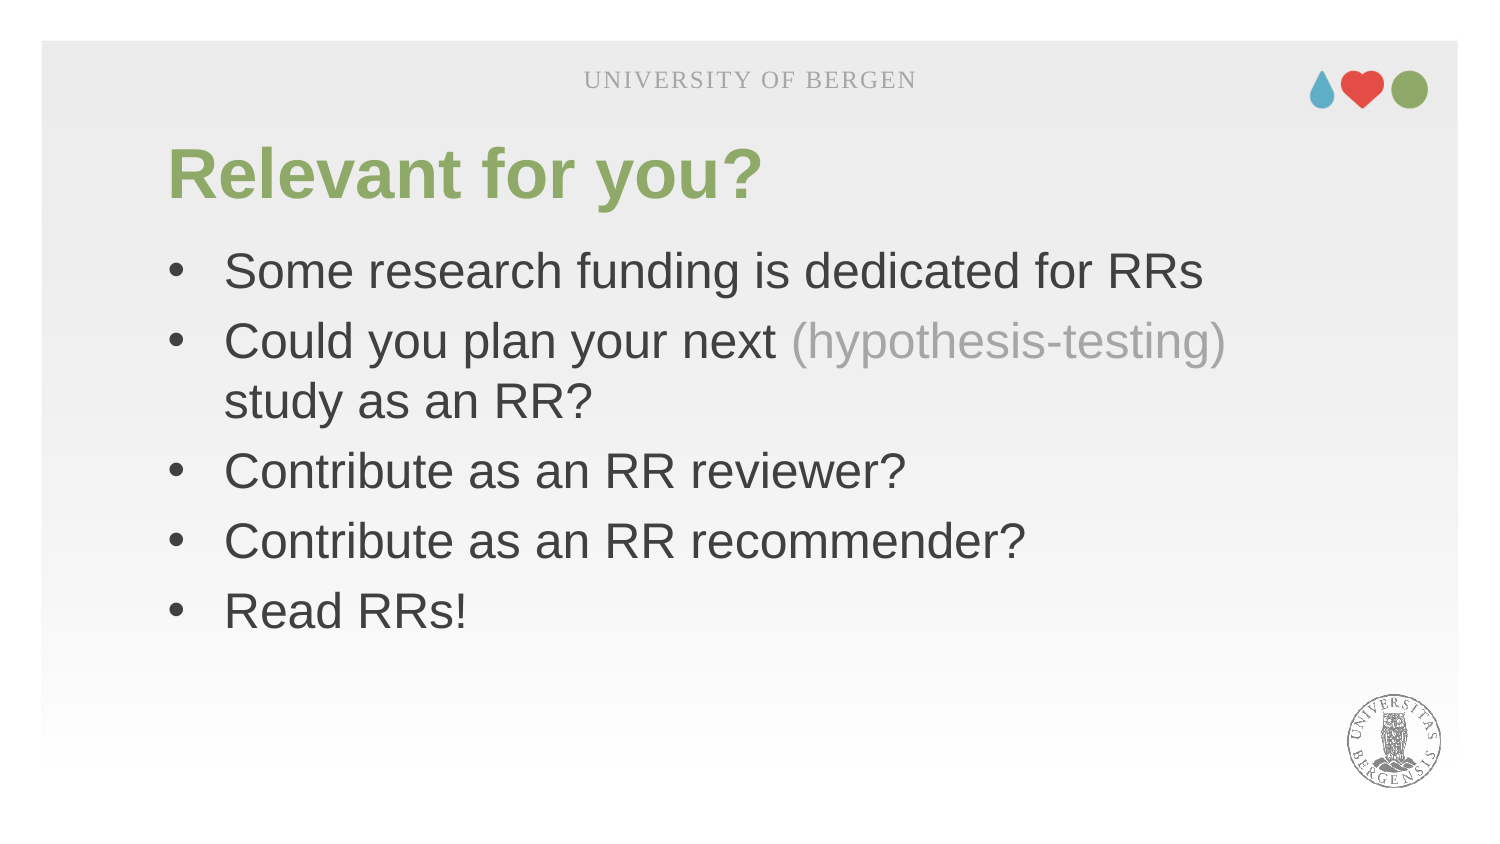

University of Bergen
# Relevant for you?
Some research funding is dedicated for RRs
Could you plan your next (hypothesis-testing) study as an RR?
Contribute as an RR reviewer?
Contribute as an RR recommender?
Read RRs!